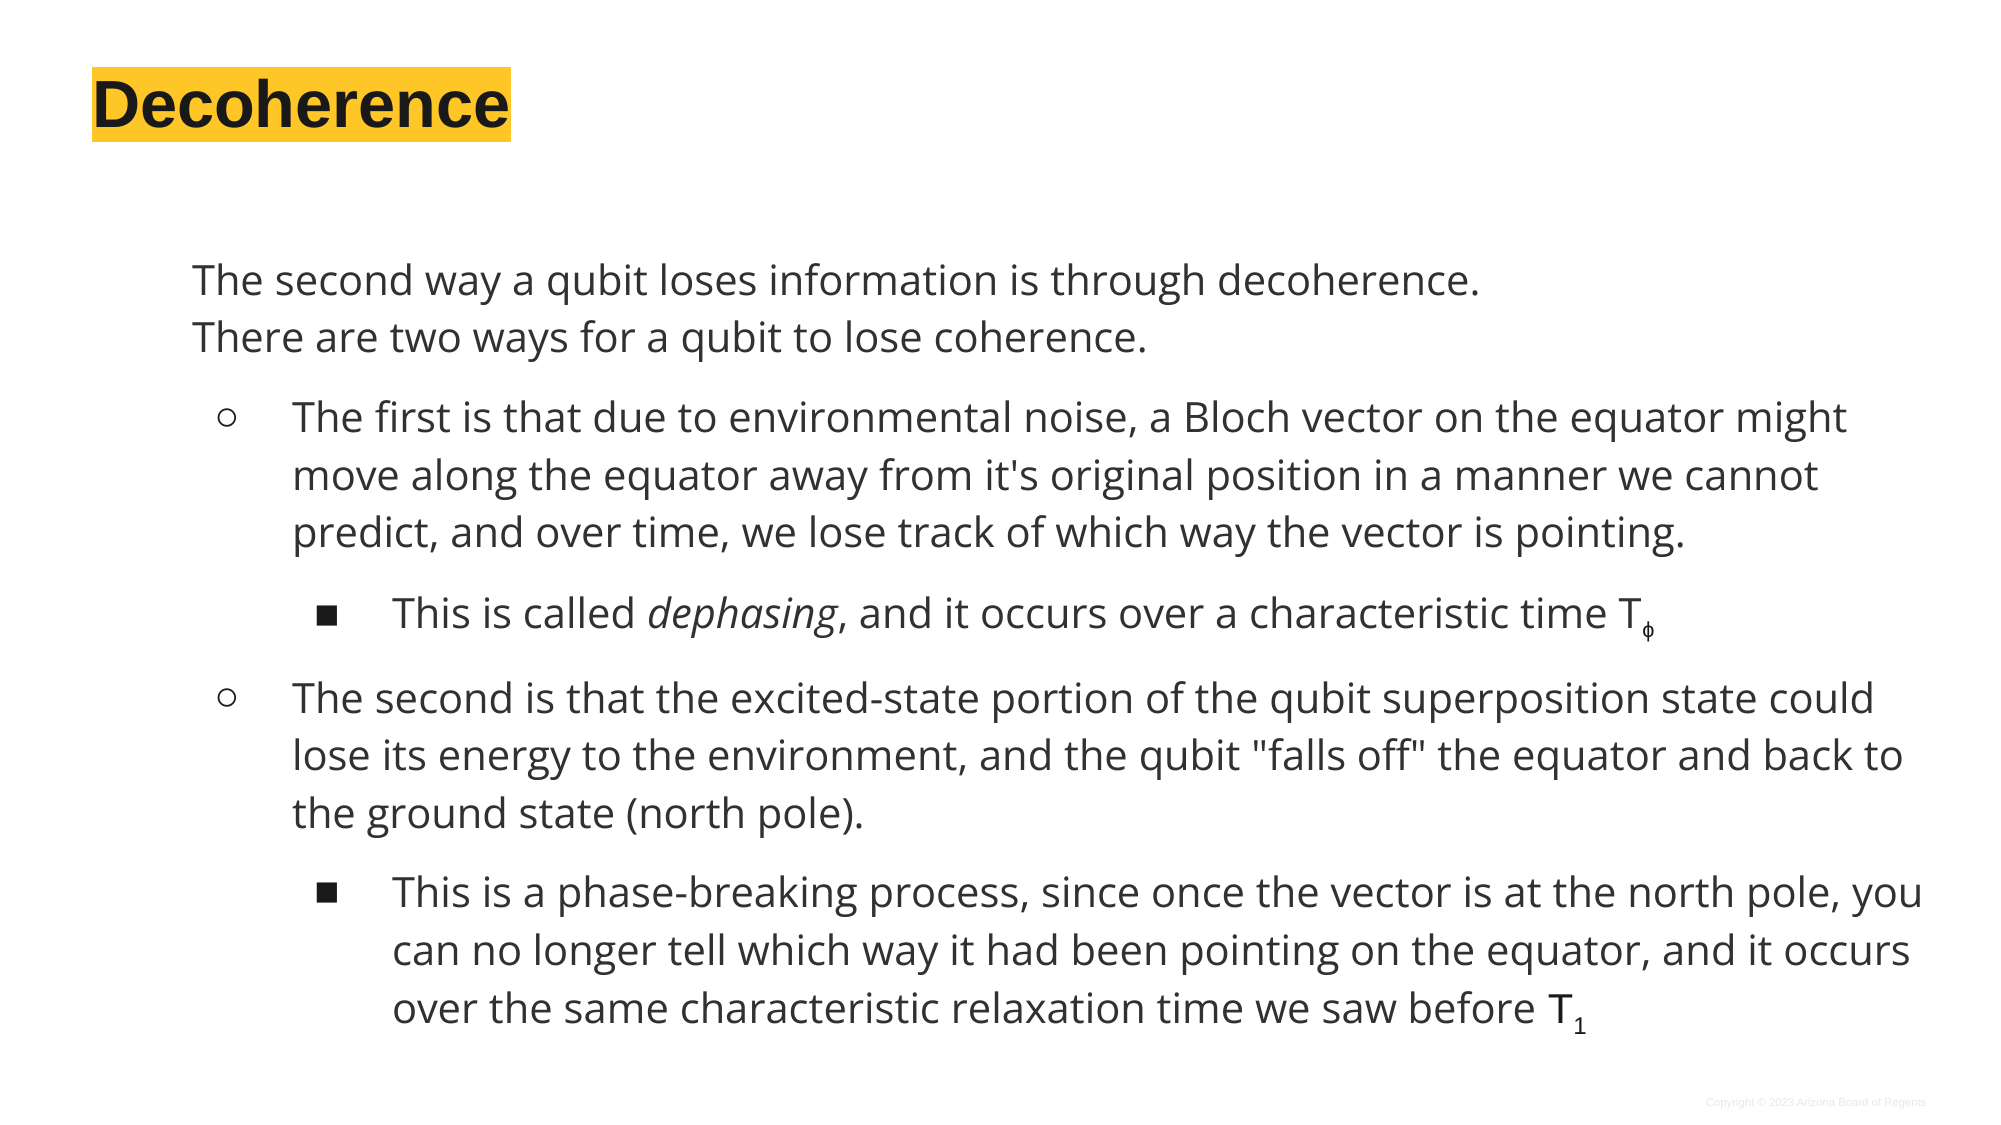

# Decoherence

The second way a qubit loses information is through decoherence.
There are two ways for a qubit to lose coherence.
The first is that due to environmental noise, a Bloch vector on the equator might move along the equator away from it's original position in a manner we cannot predict, and over time, we lose track of which way the vector is pointing.
This is called dephasing, and it occurs over a characteristic time Tϕ
The second is that the excited-state portion of the qubit superposition state could lose its energy to the environment, and the qubit "falls off" the equator and back to the ground state (north pole).
This is a phase-breaking process, since once the vector is at the north pole, you can no longer tell which way it had been pointing on the equator, and it occurs over the same characteristic relaxation time we saw before T1